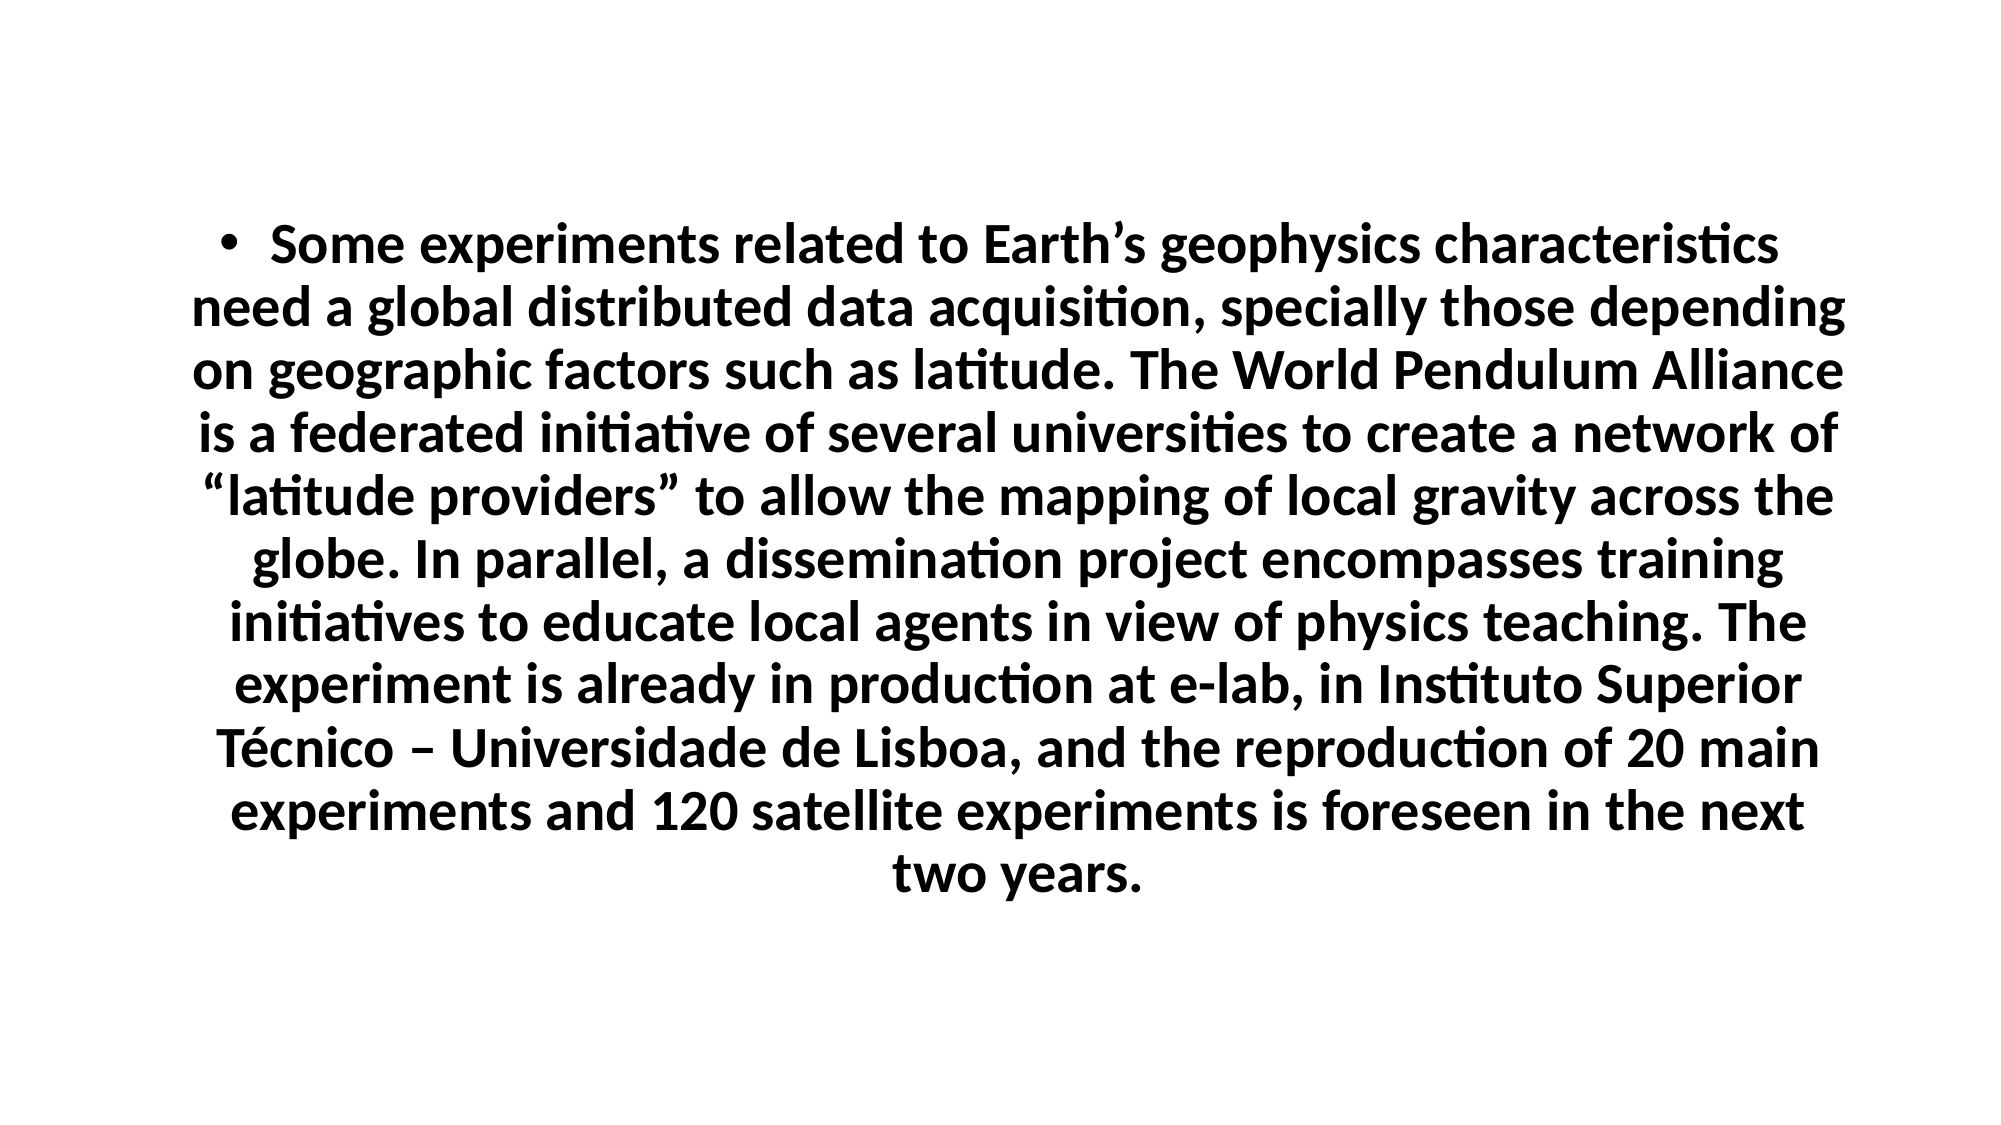

Some experiments related to Earth’s geophysics characteristics need a global distributed data acquisition, specially those depending on geographic factors such as latitude. The World Pendulum Alliance is a federated initiative of several universities to create a network of “latitude providers” to allow the mapping of local gravity across the globe. In parallel, a dissemination project encompasses training initiatives to educate local agents in view of physics teaching. The experiment is already in production at e-lab, in Instituto Superior Técnico – Universidade de Lisboa, and the reproduction of 20 main experiments and 120 satellite experiments is foreseen in the next two years.